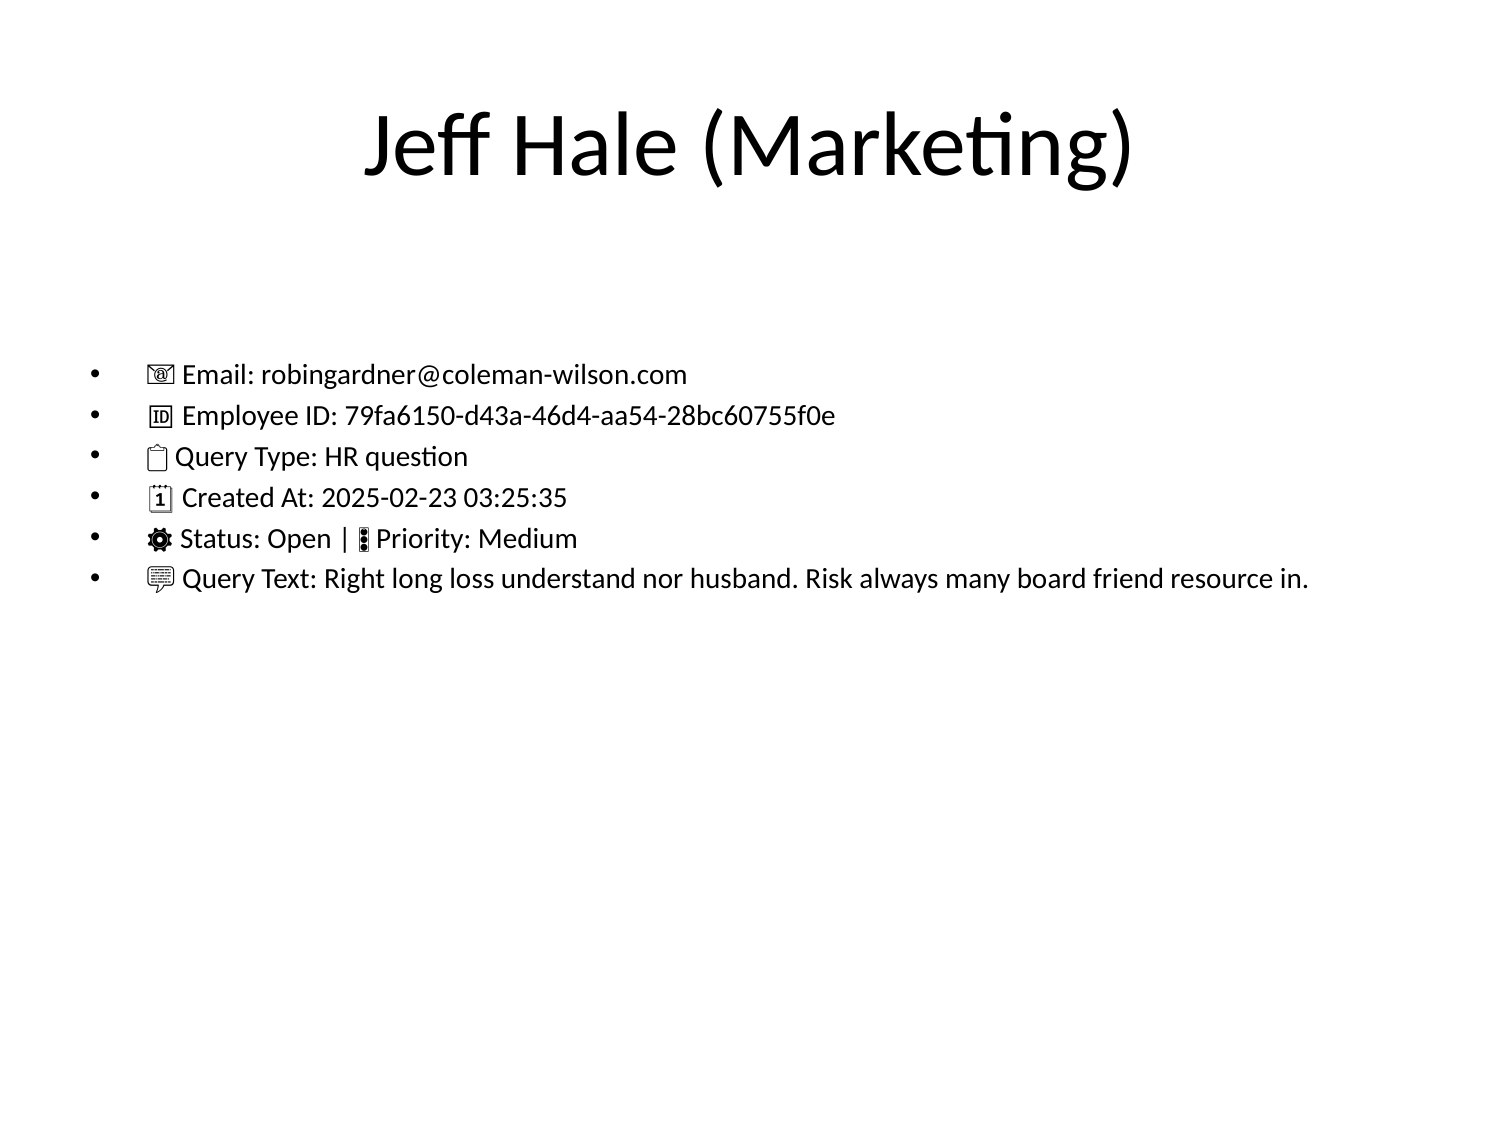

# Jeff Hale (Marketing)

📧 Email: robingardner@coleman-wilson.com
🆔 Employee ID: 79fa6150-d43a-46d4-aa54-28bc60755f0e
📋 Query Type: HR question
🗓 Created At: 2025-02-23 03:25:35
⚙ Status: Open | 🚦 Priority: Medium
💬 Query Text: Right long loss understand nor husband. Risk always many board friend resource in.